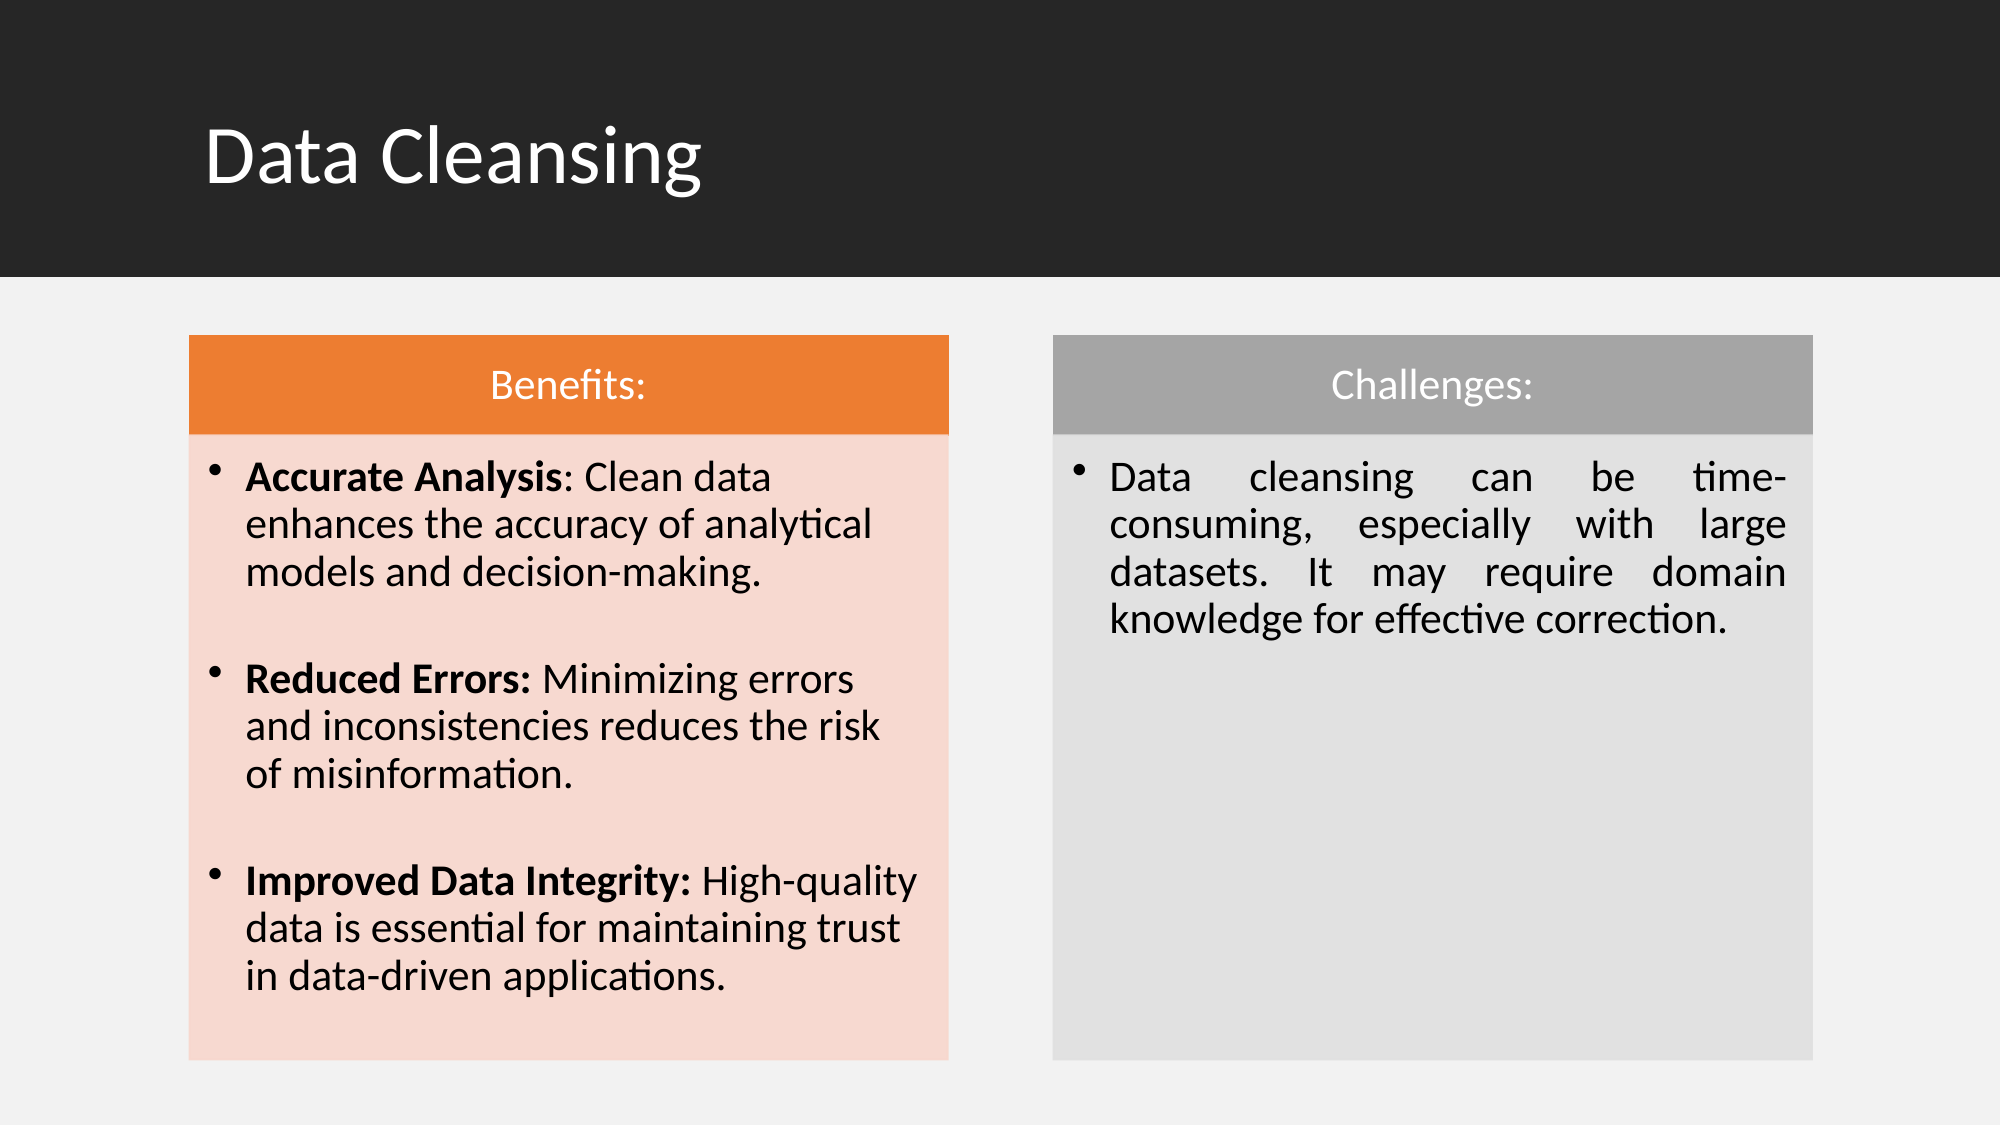

# Data Cleansing

Benefits:
Accurate Analysis: Clean data enhances the accuracy of analytical models and decision-making.

Reduced Errors: Minimizing errors and inconsistencies reduces the risk of misinformation.

Improved Data Integrity: High-quality data is essential for maintaining trust in data-driven applications.
Challenges:
Data cleansing can be time-consuming, especially with large datasets. It may require domain knowledge for effective correction.
Feature Engineering
70